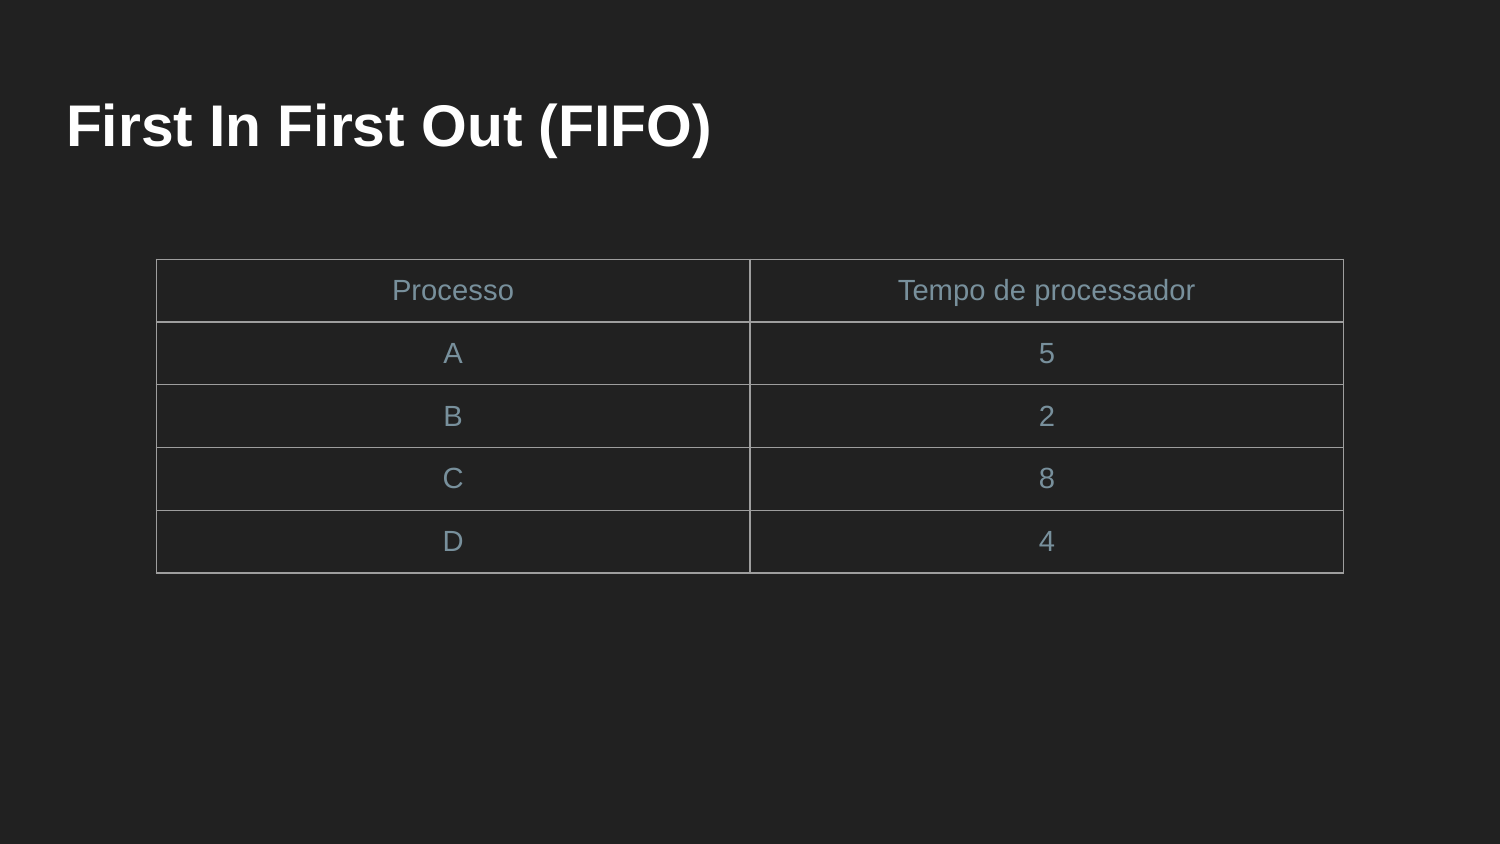

# First In First Out (FIFO)
| Processo | Tempo de processador |
| --- | --- |
| A | 5 |
| B | 2 |
| C | 8 |
| D | 4 |